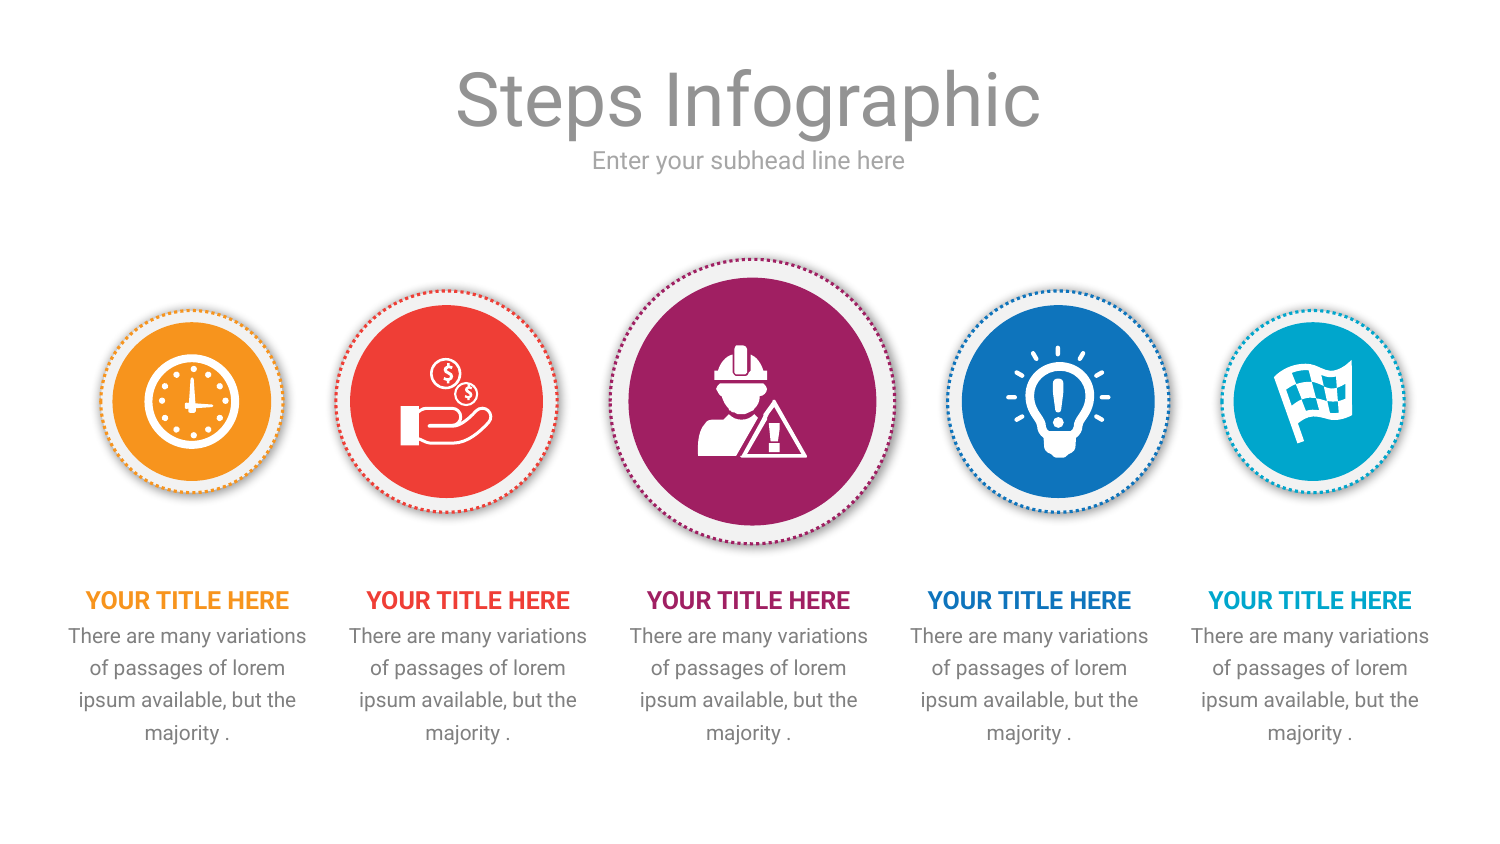

# Steps Infographic
Enter your subhead line here

YOUR TITLE HERE
There are many variations of passages of lorem ipsum available, but the majority .
YOUR TITLE HERE
There are many variations of passages of lorem ipsum available, but the majority .
YOUR TITLE HERE
There are many variations of passages of lorem ipsum available, but the majority .
YOUR TITLE HERE
There are many variations of passages of lorem ipsum available, but the majority .
YOUR TITLE HERE
There are many variations of passages of lorem ipsum available, but the majority .